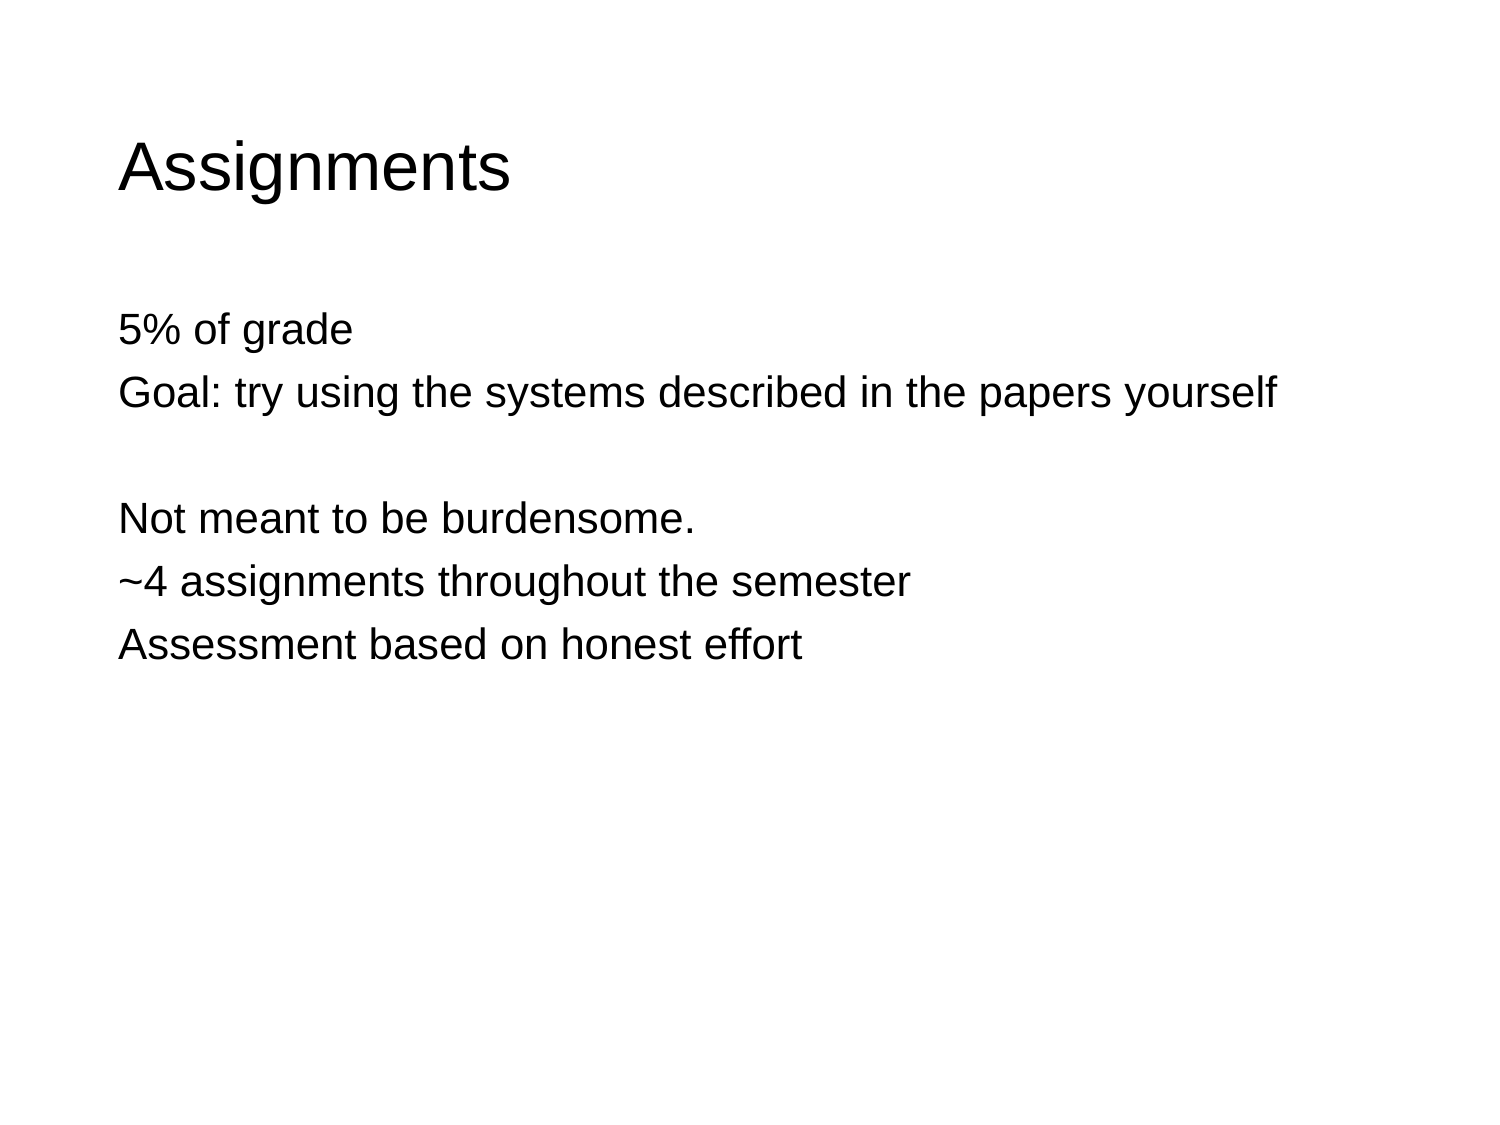

# Assignments
5% of grade
Goal: try using the systems described in the papers yourself

Not meant to be burdensome.
~4 assignments throughout the semester
Assessment based on honest effort